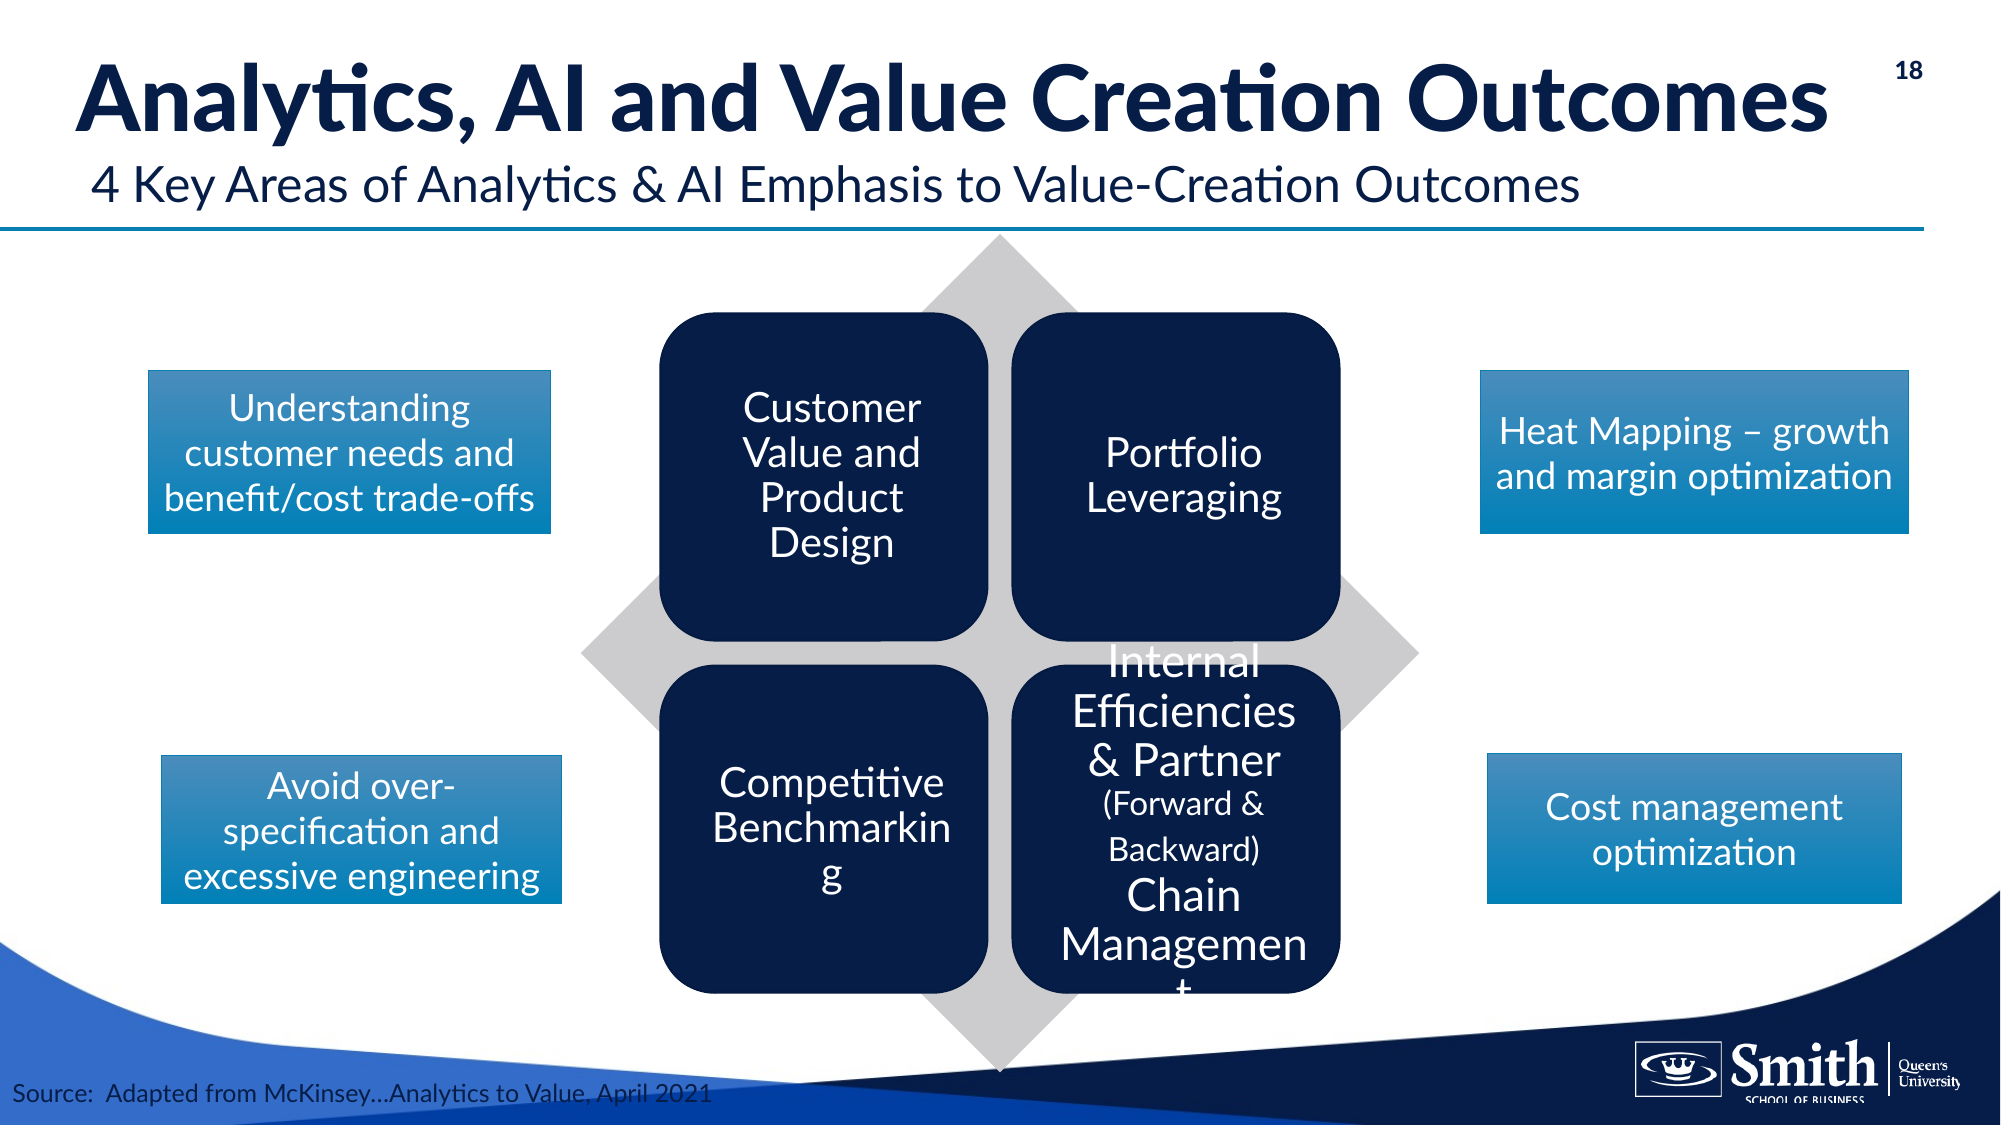

18
# Analytics, AI and Value Creation Outcomes
4 Key Areas of Analytics & AI Emphasis to Value-Creation Outcomes
Customer Value and Product Design
Portfolio Leveraging
Competitive Benchmarking
Internal Efficiencies & Partner (Forward & Backward) Chain Management
Understanding customer needs and benefit/cost trade-offs
Heat Mapping – growth and margin optimization
Cost management optimization
Avoid over-specification and excessive engineering
Source:  Adapted from McKinsey…Analytics to Value, April 2021